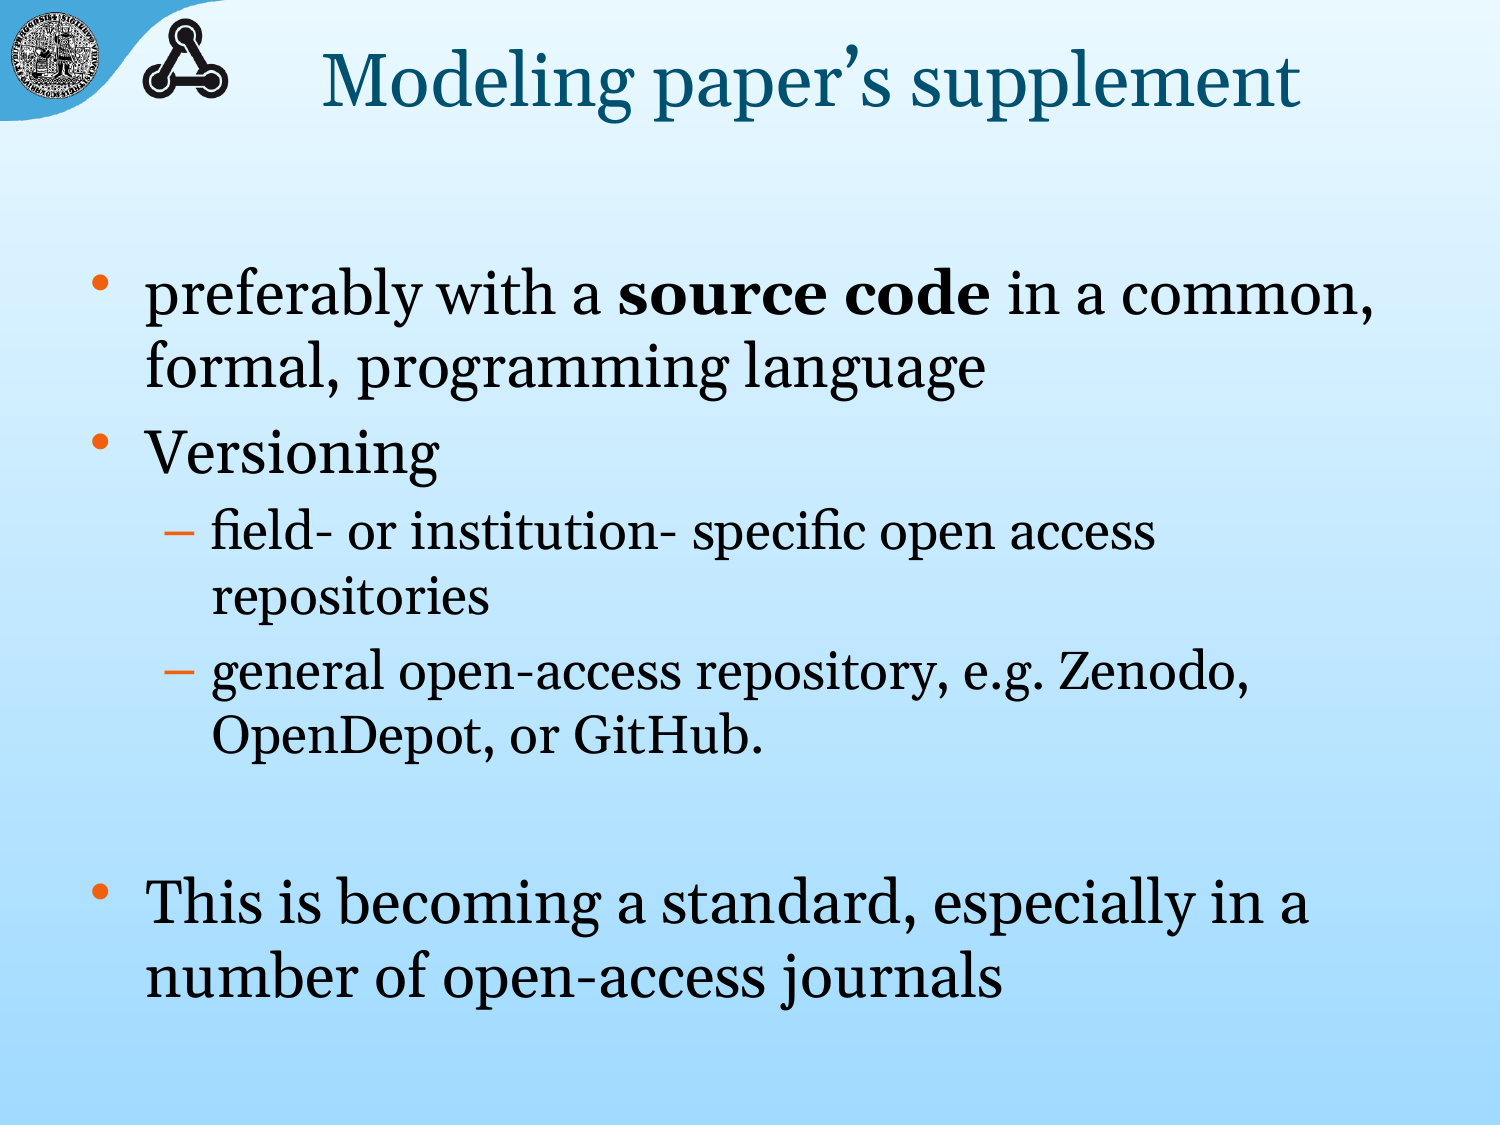

Modeling paper’s supplement
preferably with a source code in a common, formal, programming language
Versioning
field- or institution- specific open access repositories
general open-access repository, e.g. Zenodo, OpenDepot, or GitHub.

This is becoming a standard, especially in a number of open-access journals